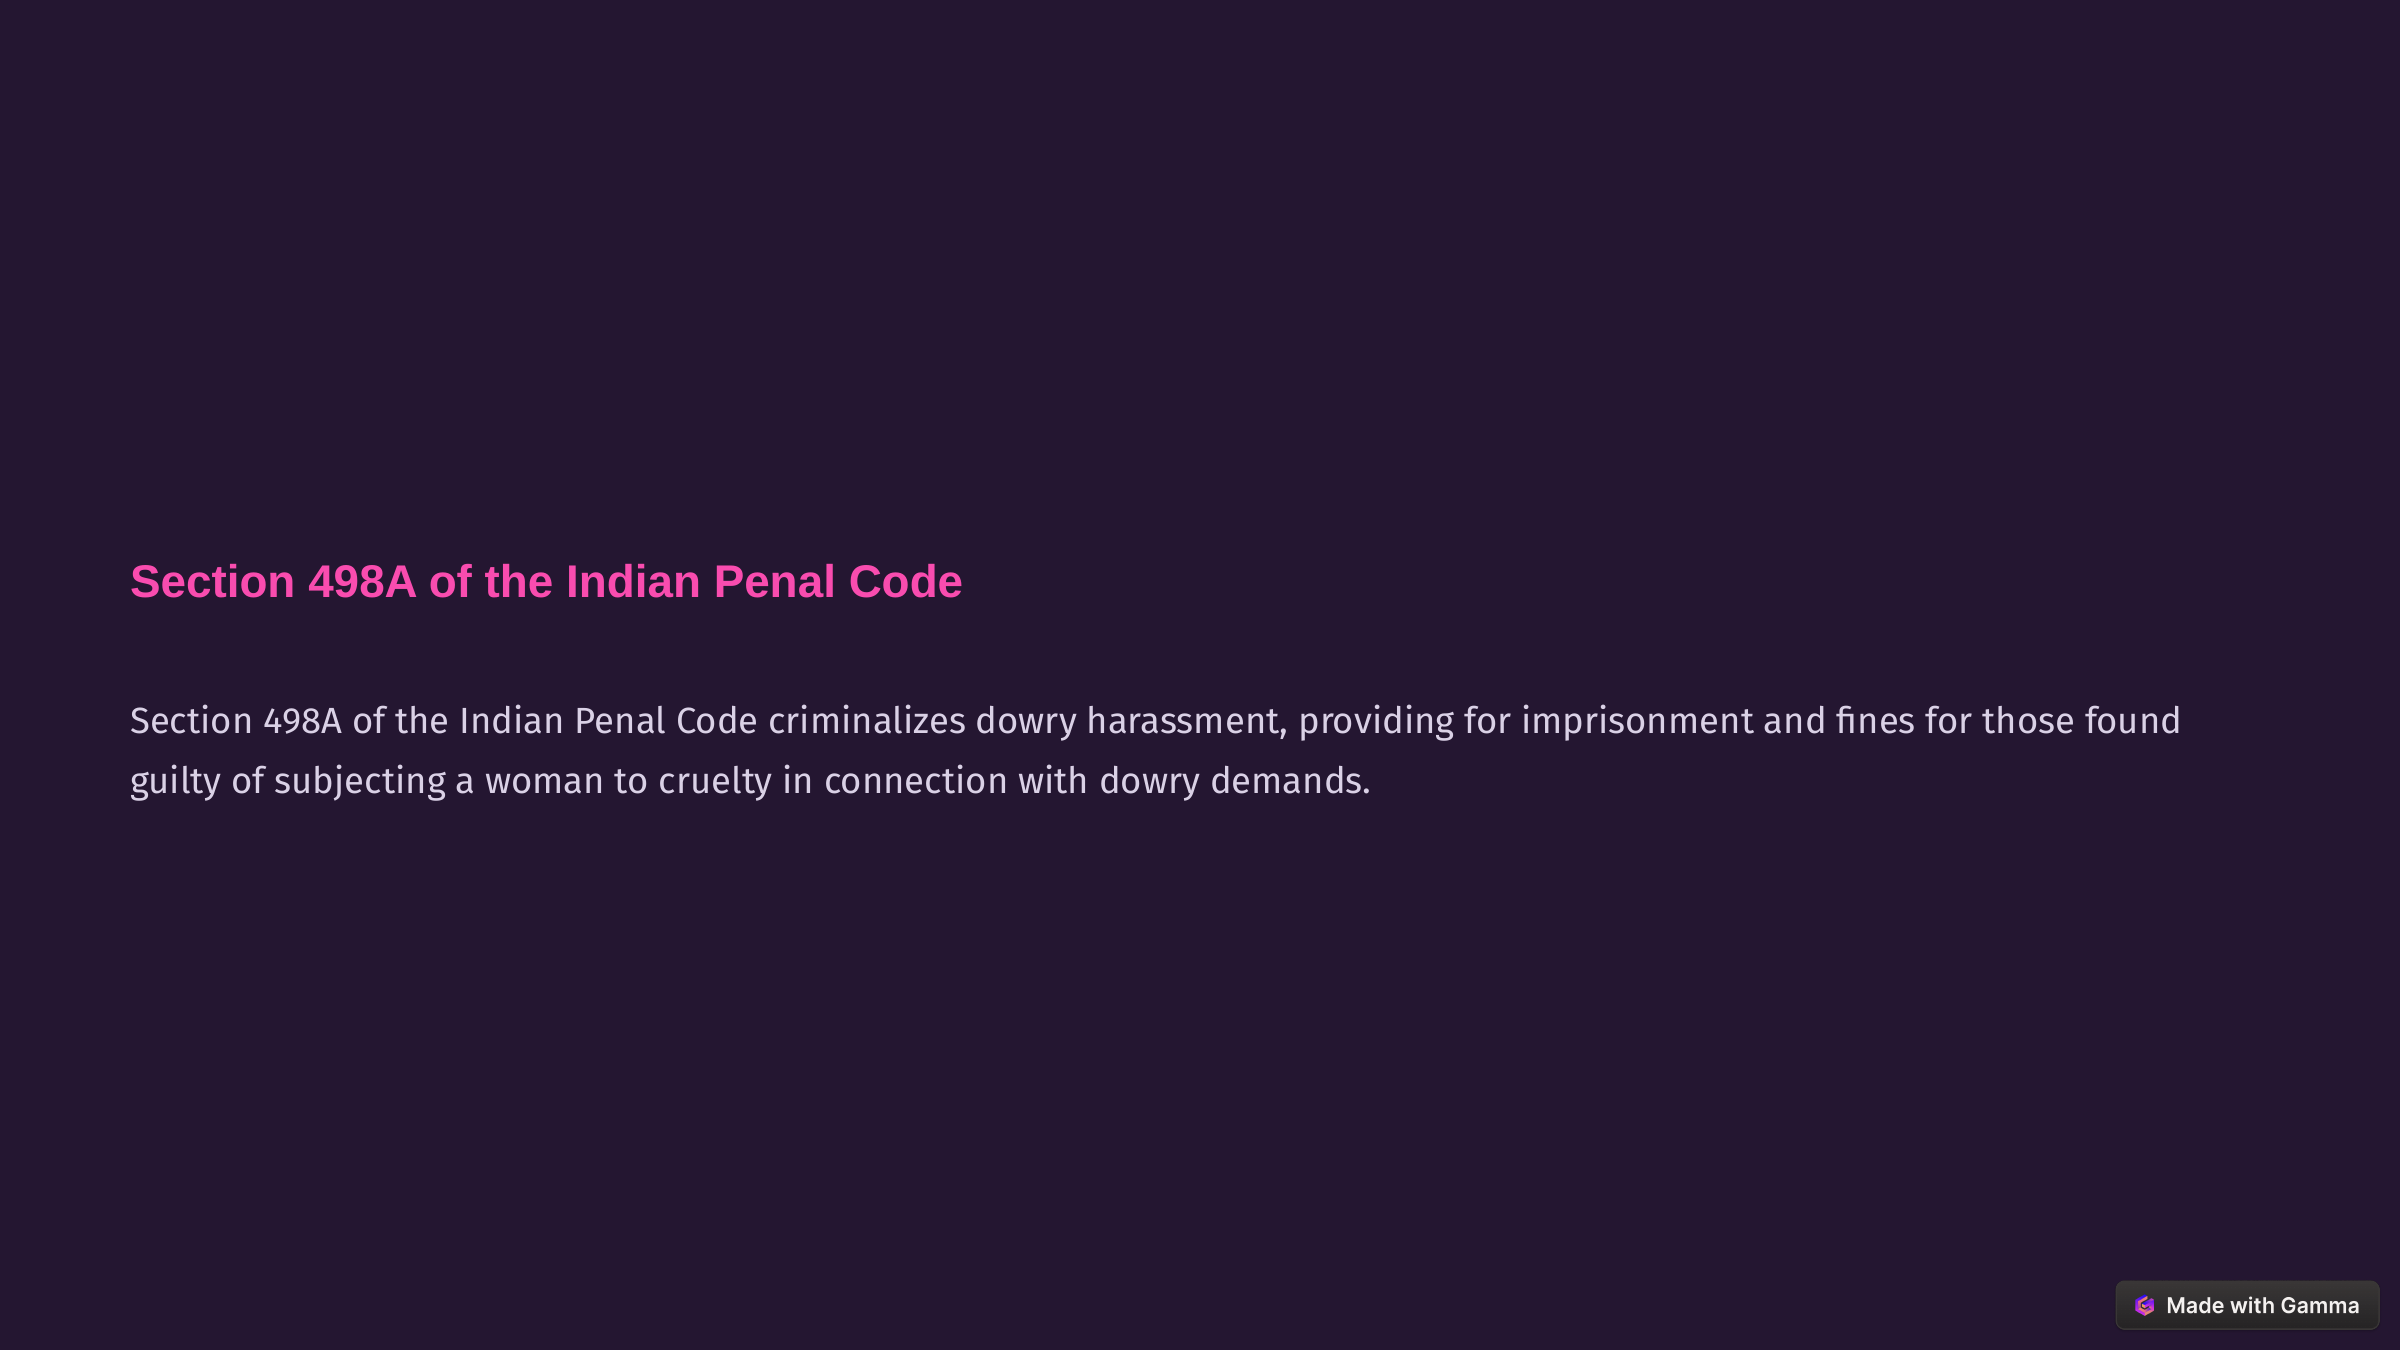

Section 498A of the Indian Penal Code
Section 498A of the Indian Penal Code criminalizes dowry harassment, providing for imprisonment and fines for those found guilty of subjecting a woman to cruelty in connection with dowry demands.